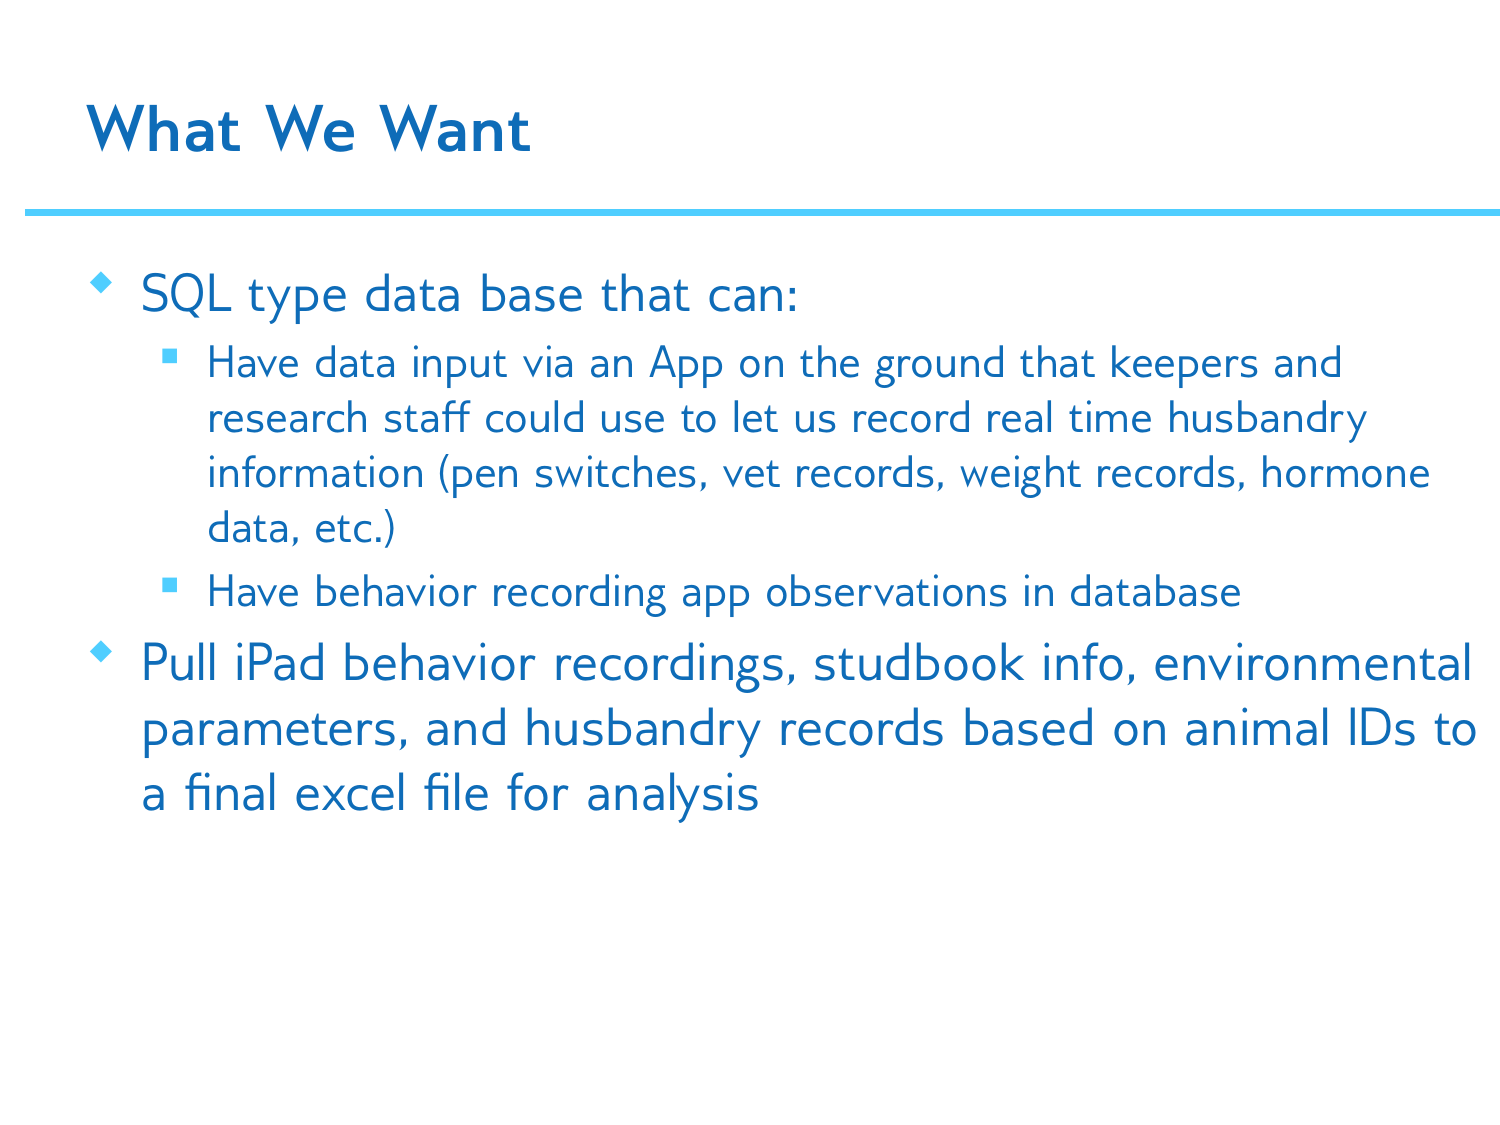

# What We Want
SQL type data base that can:
Have data input via an App on the ground that keepers and research staff could use to let us record real time husbandry information (pen switches, vet records, weight records, hormone data, etc.)
Have behavior recording app observations in database
Pull iPad behavior recordings, studbook info, environmental parameters, and husbandry records based on animal IDs to a final excel file for analysis